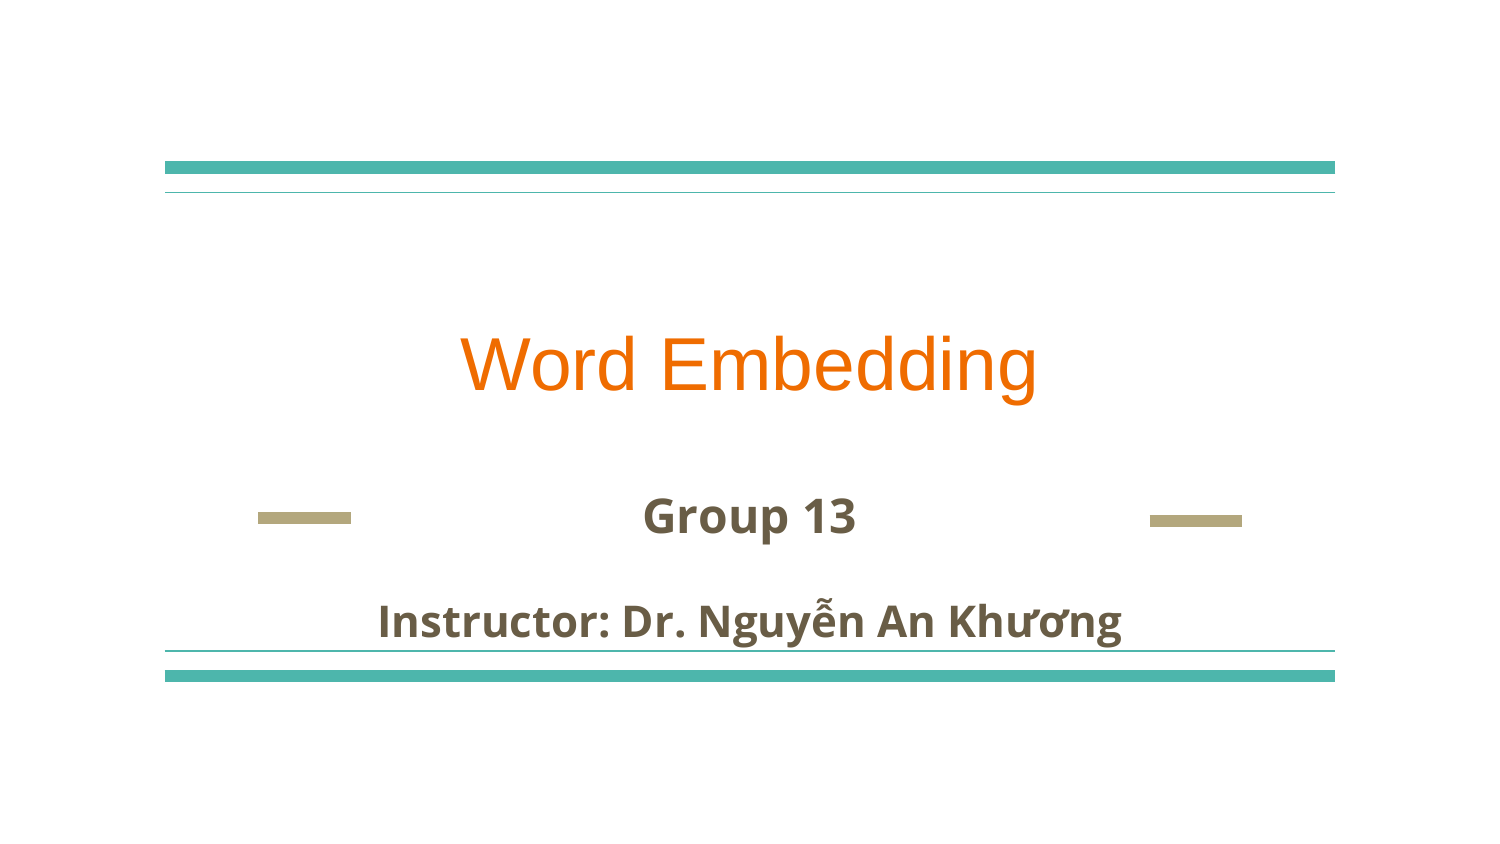

Word Embedding
Group 13
Instructor: Dr. Nguyễn An Khương